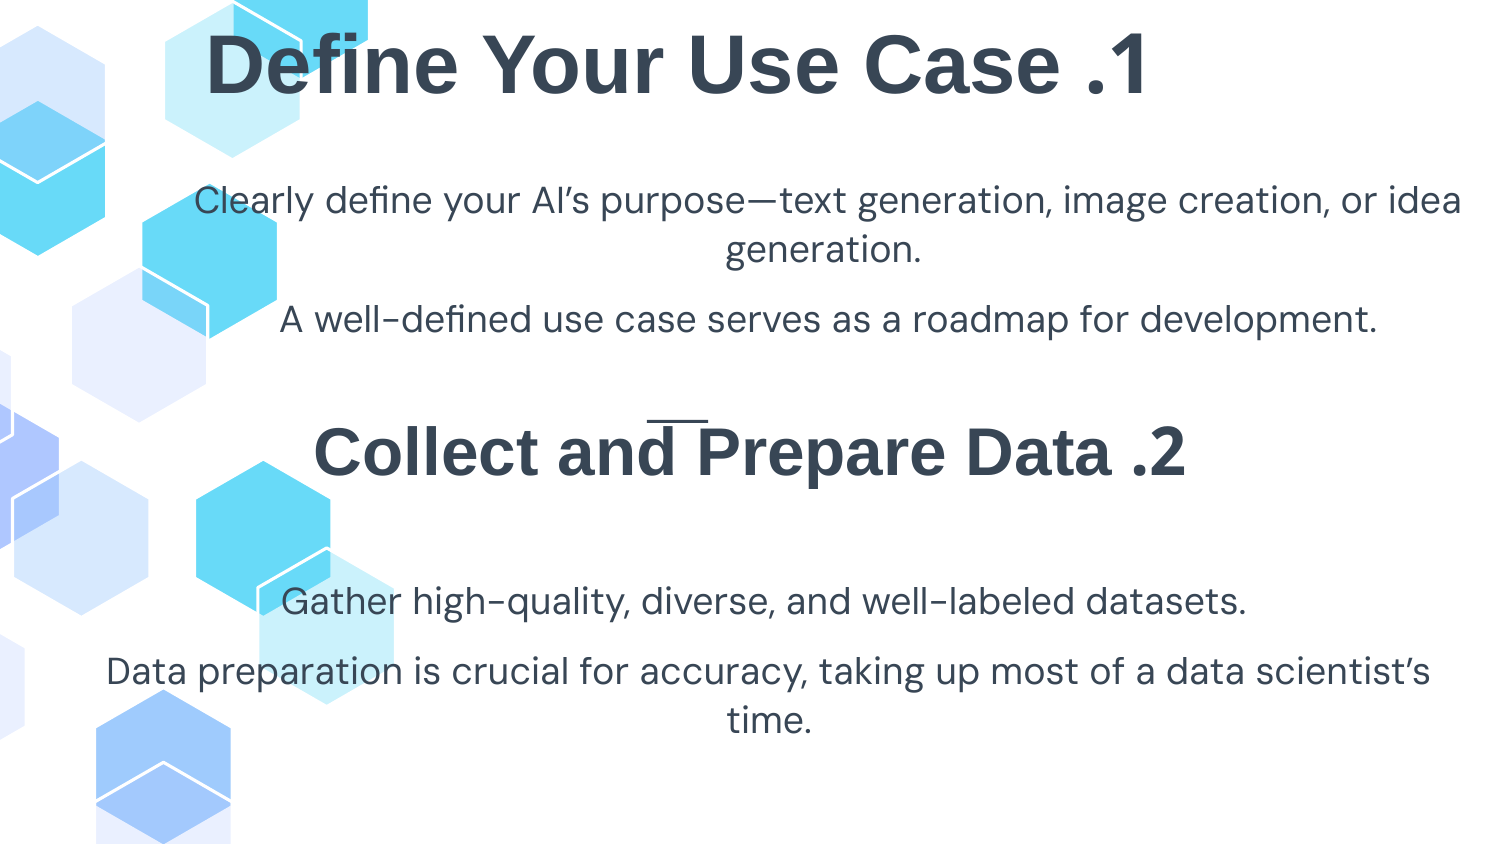

# 1. Define Your Use Case
Clearly define your AI’s purpose—text generation, image creation, or idea generation.
A well-defined use case serves as a roadmap for development.
2. Collect and Prepare Data
Gather high-quality, diverse, and well-labeled datasets.
Data preparation is crucial for accuracy, taking up most of a data scientist’s time.